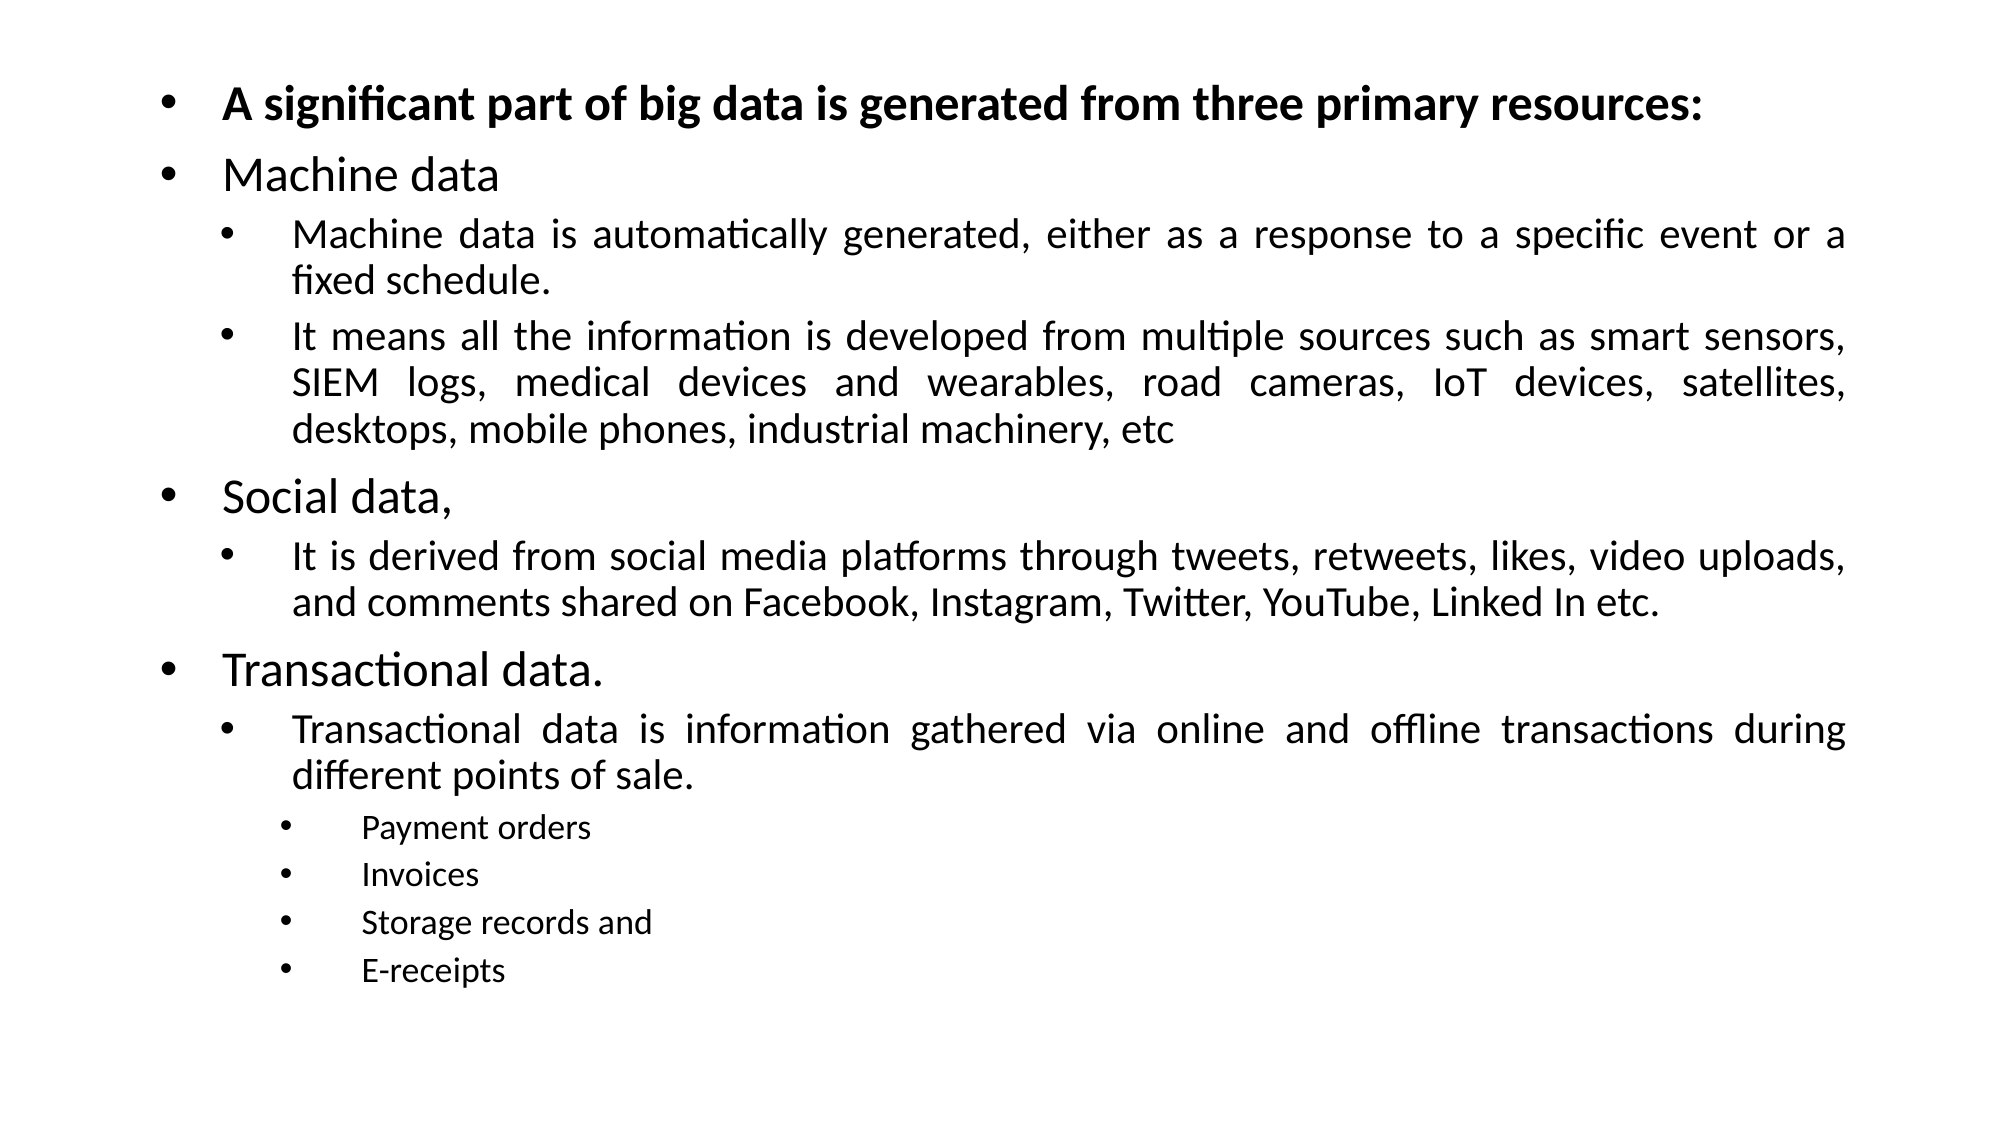

A significant part of big data is generated from three primary resources:
Machine data
Machine data is automatically generated, either as a response to a specific event or a fixed schedule.
It means all the information is developed from multiple sources such as smart sensors, SIEM logs, medical devices and wearables, road cameras, IoT devices, satellites, desktops, mobile phones, industrial machinery, etc
Social data,
It is derived from social media platforms through tweets, retweets, likes, video uploads, and comments shared on Facebook, Instagram, Twitter, YouTube, Linked In etc.
Transactional data.
Transactional data is information gathered via online and offline transactions during different points of sale.
Payment orders
Invoices
Storage records and
E-receipts